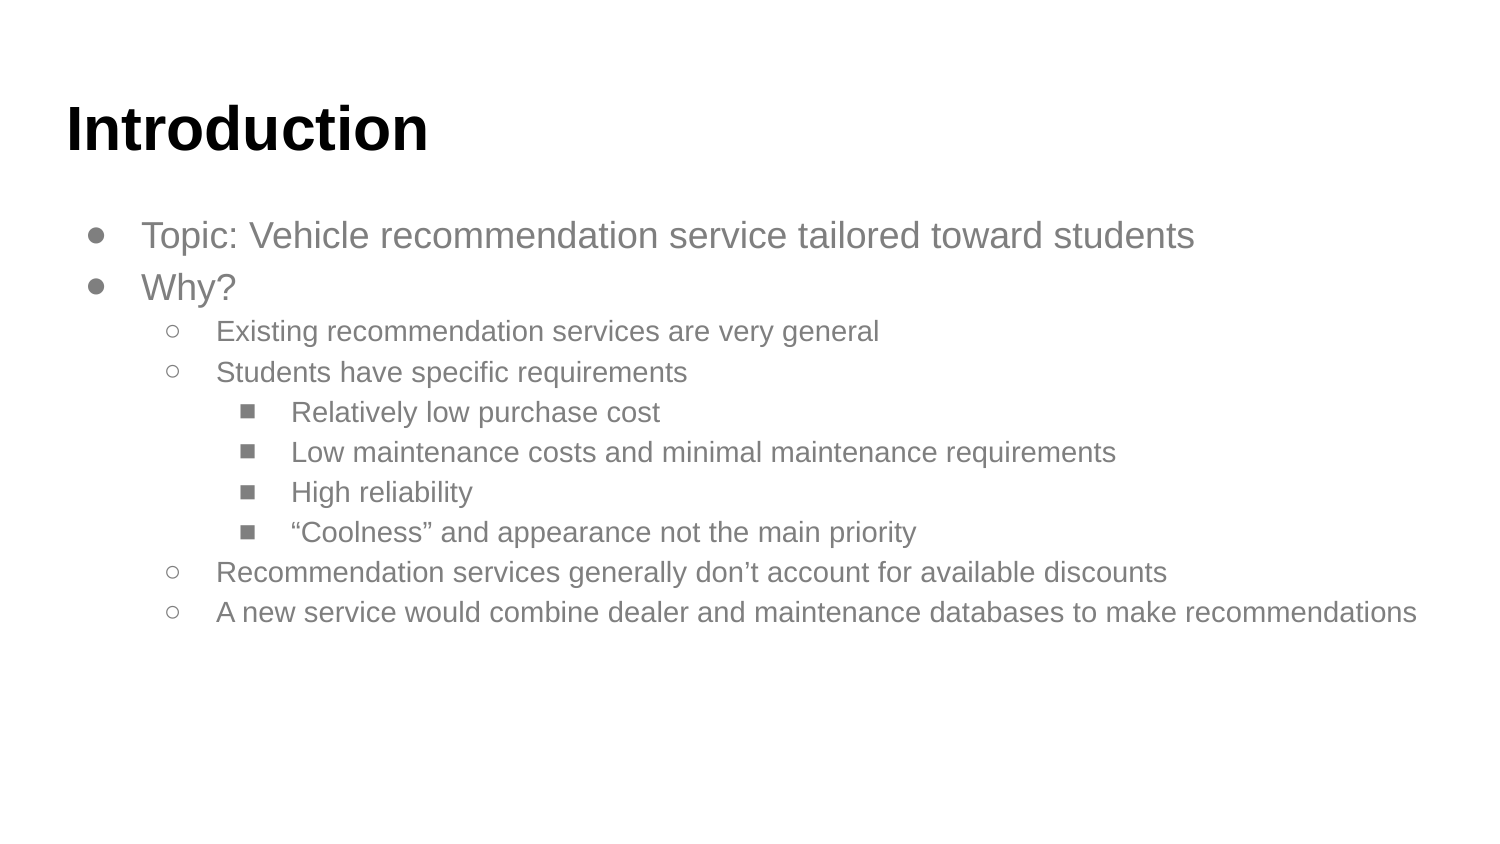

# Introduction
Topic: Vehicle recommendation service tailored toward students
Why?
Existing recommendation services are very general
Students have specific requirements
Relatively low purchase cost
Low maintenance costs and minimal maintenance requirements
High reliability
“Coolness” and appearance not the main priority
Recommendation services generally don’t account for available discounts
A new service would combine dealer and maintenance databases to make recommendations